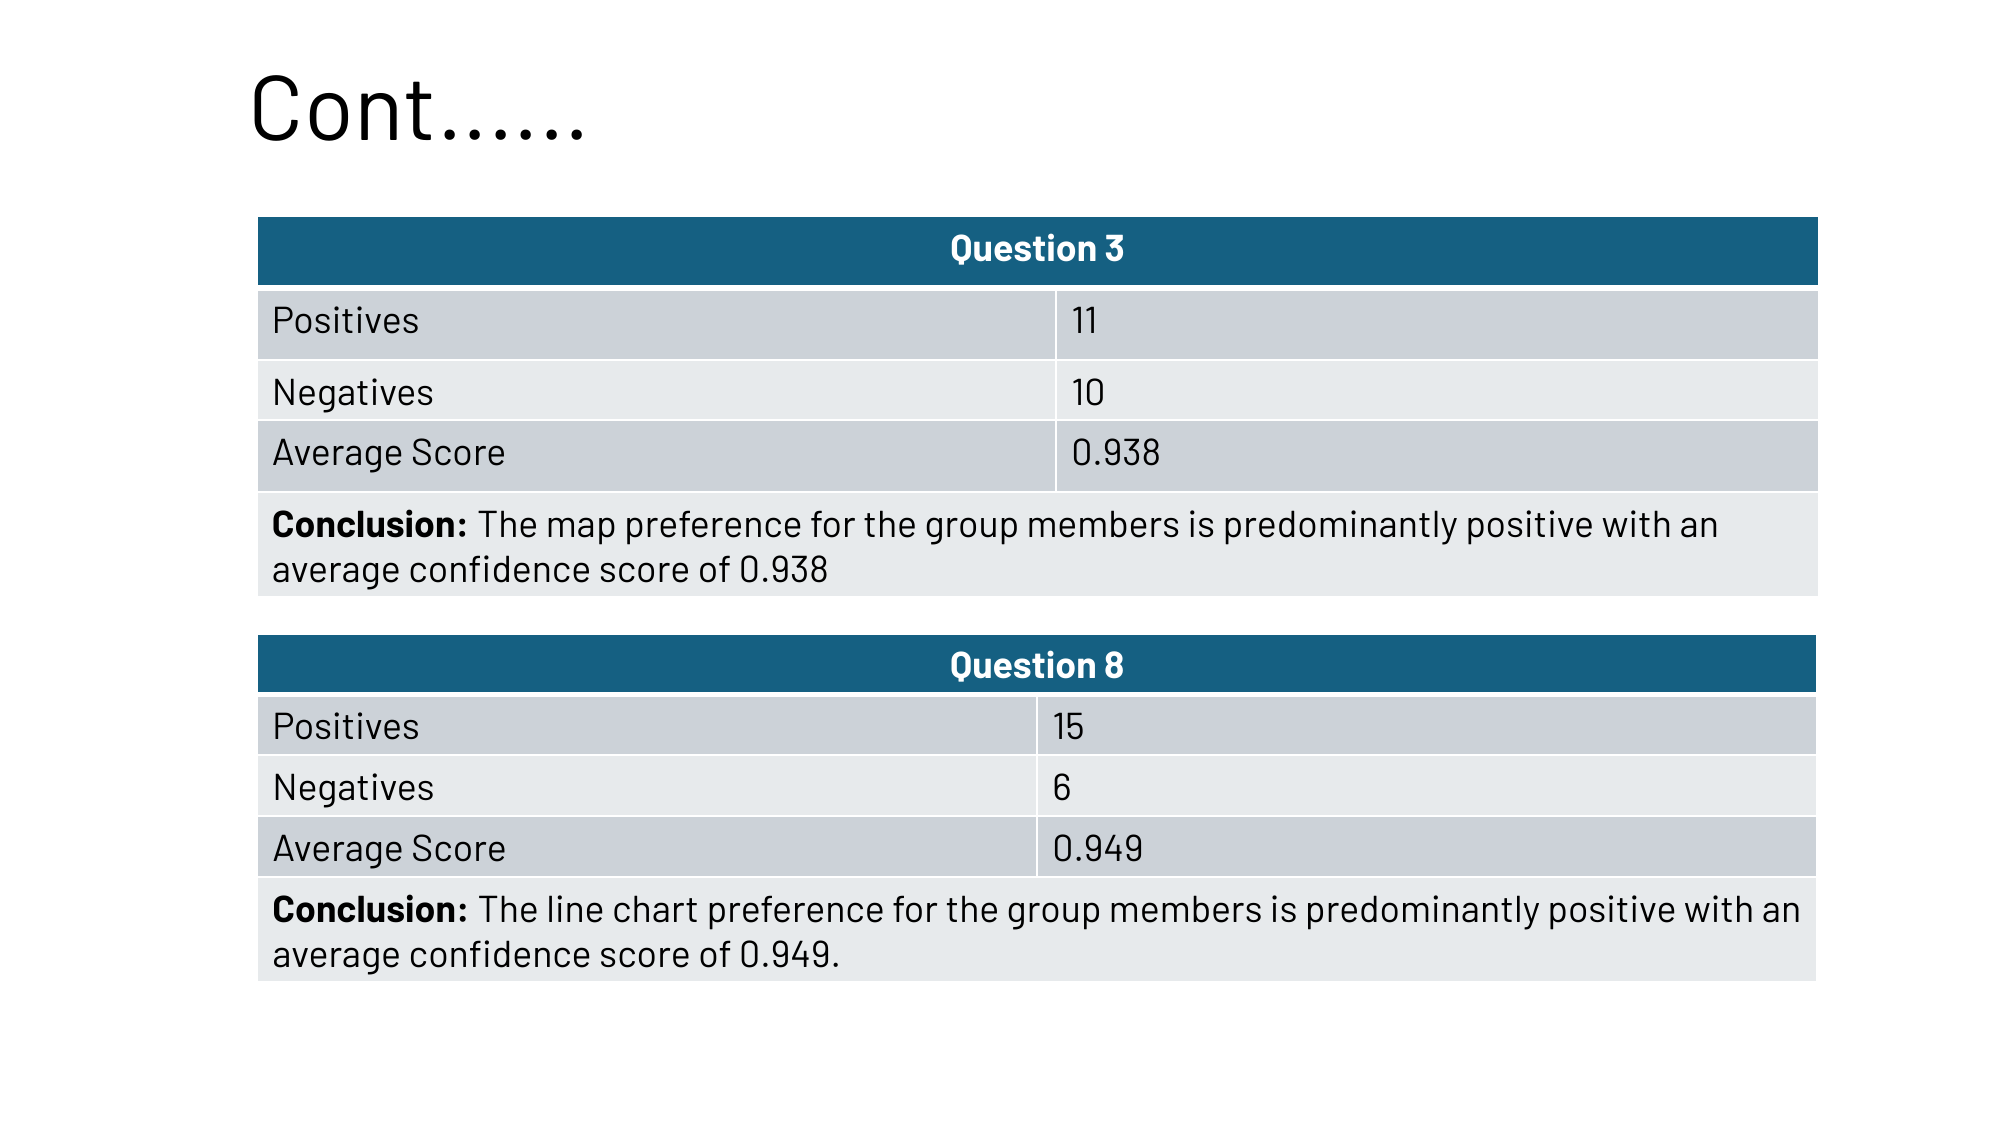

# Cont......
| Question 3 |  |
| --- | --- |
| Positives | 11 |
| Negatives | 10 |
| Average Score | 0.938 |
| Conclusion: The map preference for the group members is predominantly positive with an average confidence score of 0.938 |  |
| Question 8 |  |
| --- | --- |
| Positives | 15 |
| Negatives | 6 |
| Average Score | 0.949 |
| Conclusion: The line chart preference for the group members is predominantly positive with an average confidence score of 0.949. |  |